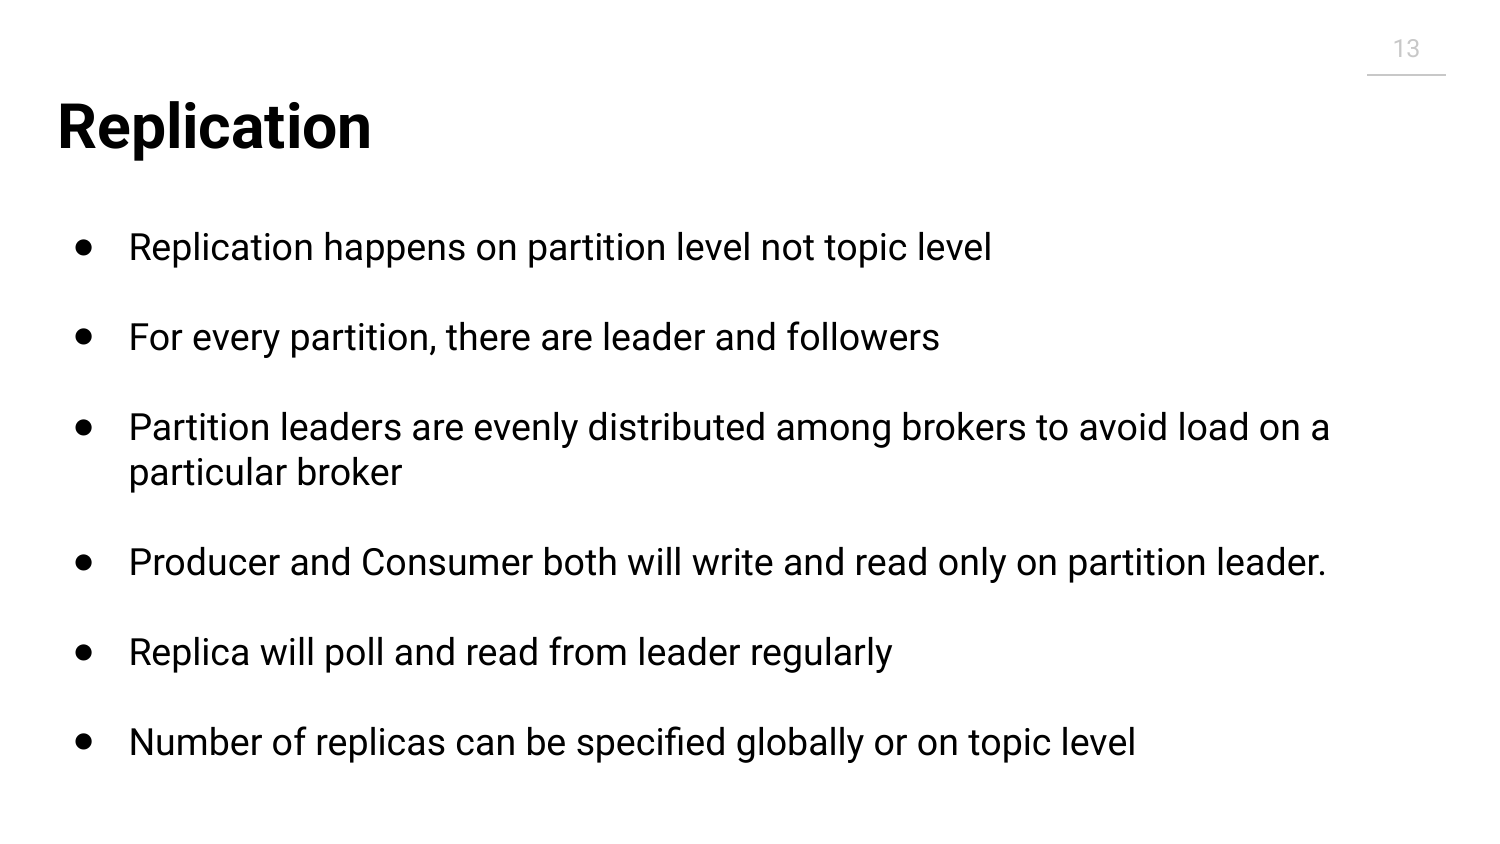

13

# Replication

Replication happens on partition level not topic level

For every partition, there are leader and followers

Partition leaders are evenly distributed among brokers to avoid load on a particular broker

Producer and Consumer both will write and read only on partition leader.

Replica will poll and read from leader regularly

Number of replicas can be specified globally or on topic level